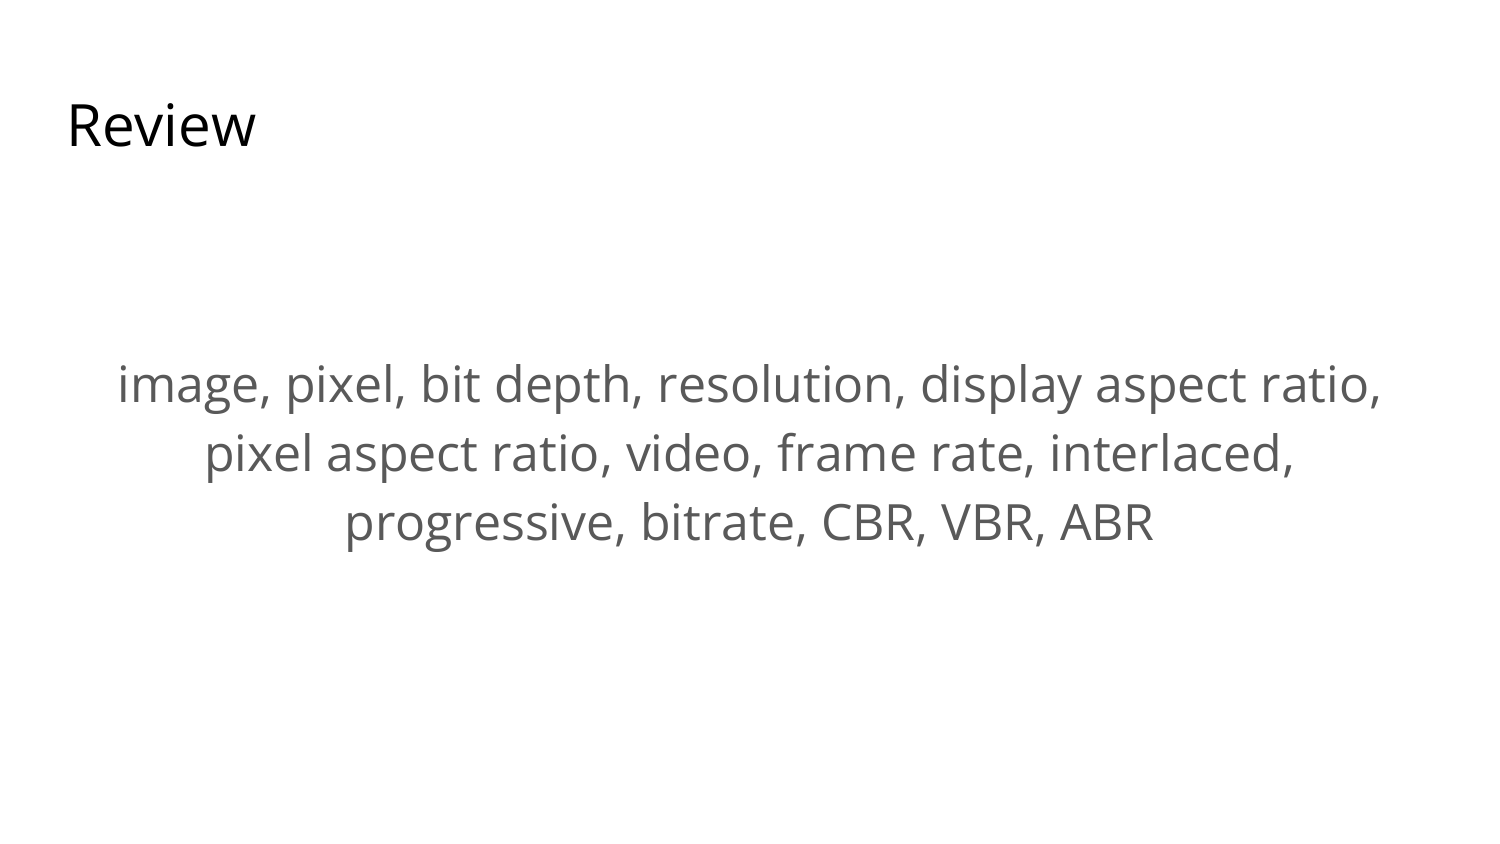

# Review
image, pixel, bit depth, resolution, display aspect ratio, pixel aspect ratio, video, frame rate, interlaced, progressive, bitrate, CBR, VBR, ABR